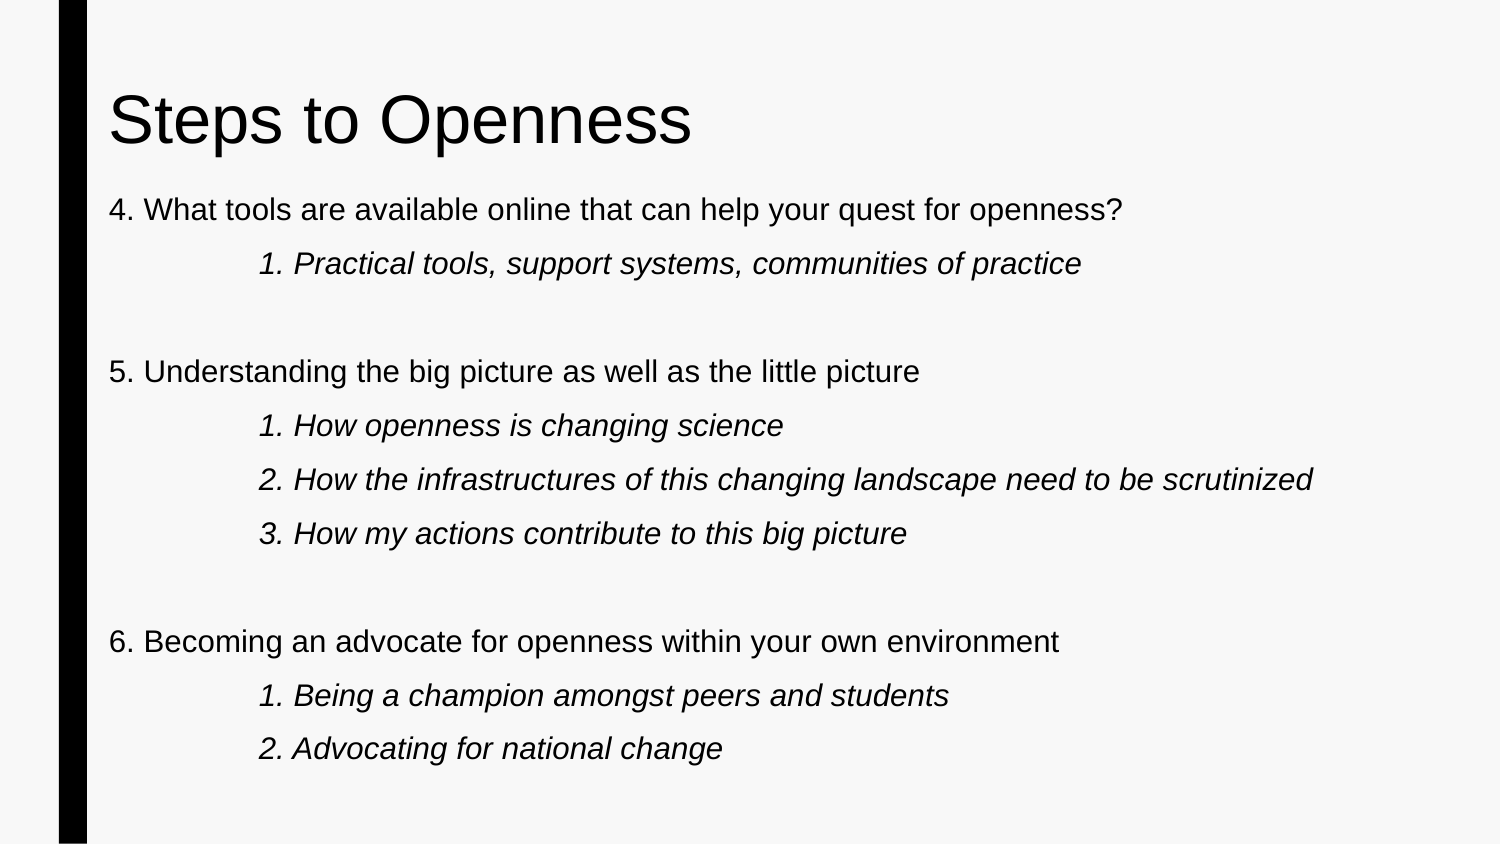

# Steps to Openness
4. What tools are available online that can help your quest for openness?
	1. Practical tools, support systems, communities of practice

5. Understanding the big picture as well as the little picture
	1. How openness is changing science
	2. How the infrastructures of this changing landscape need to be scrutinized
	3. How my actions contribute to this big picture

6. Becoming an advocate for openness within your own environment
	1. Being a champion amongst peers and students
	2. Advocating for national change